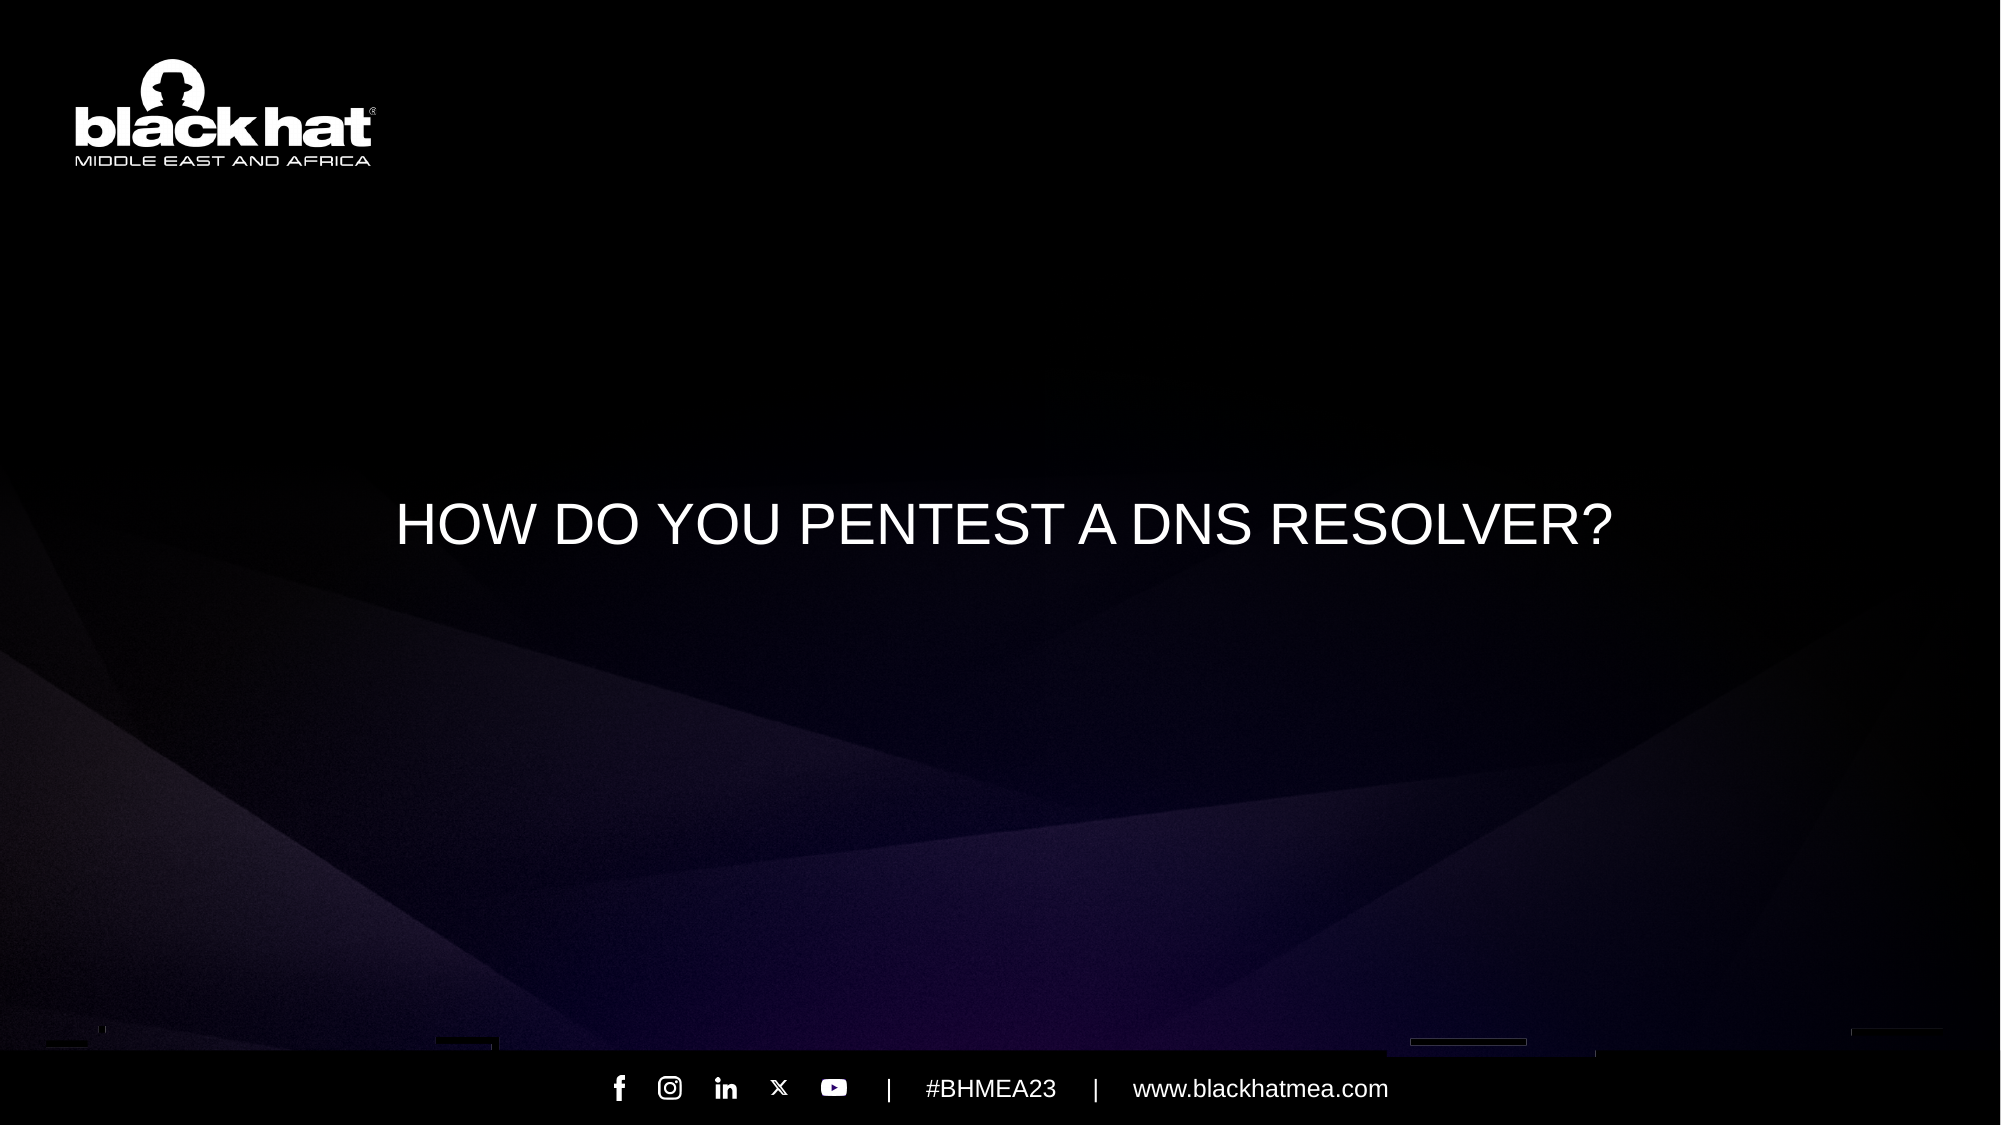

HOW DO YOU PENTEST A DNS RESOLVER?